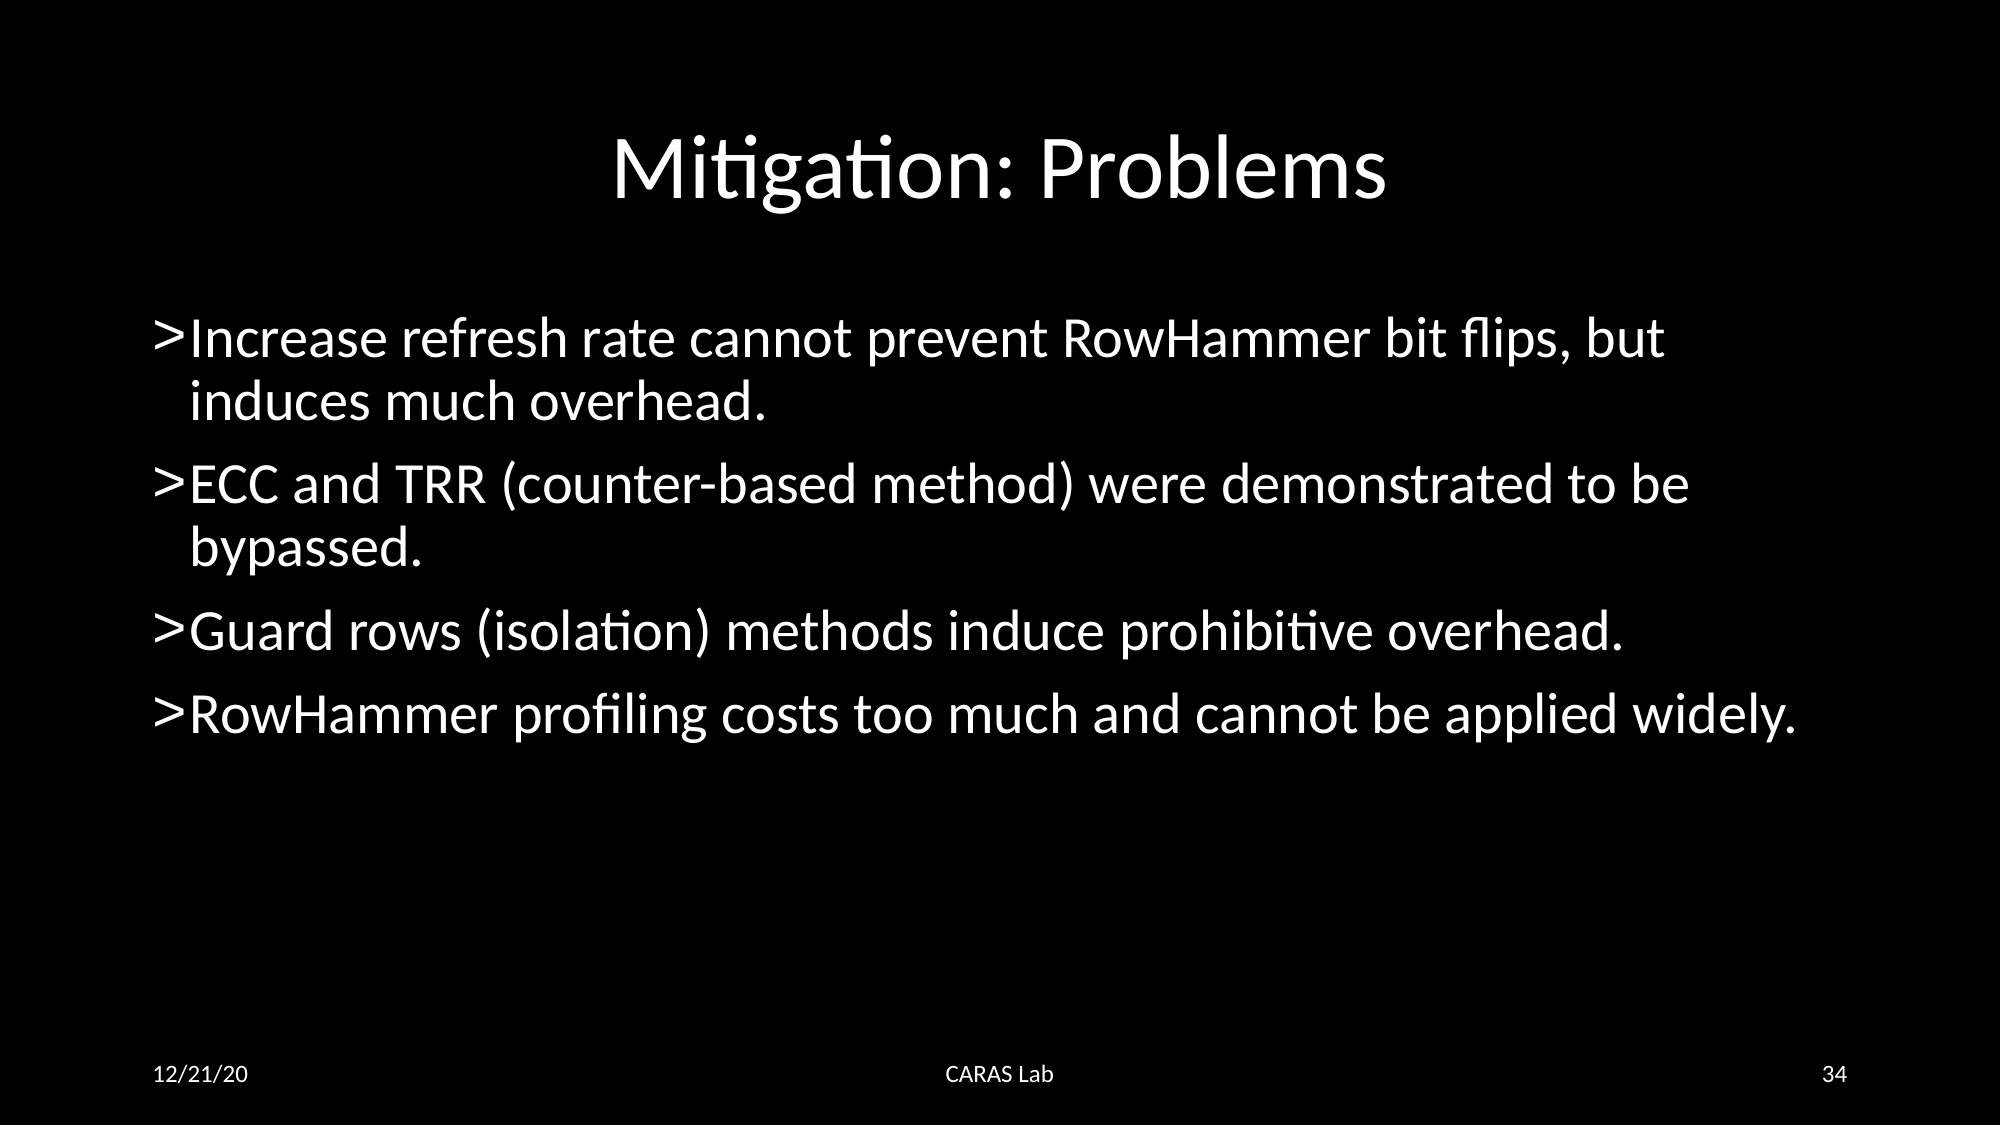

# Mitigation: Problems
Increase refresh rate cannot prevent RowHammer bit flips, but induces much overhead.
ECC and TRR (counter-based method) were demonstrated to be bypassed.
Guard rows (isolation) methods induce prohibitive overhead.
RowHammer profiling costs too much and cannot be applied widely.

12/21/20
CARAS Lab
34